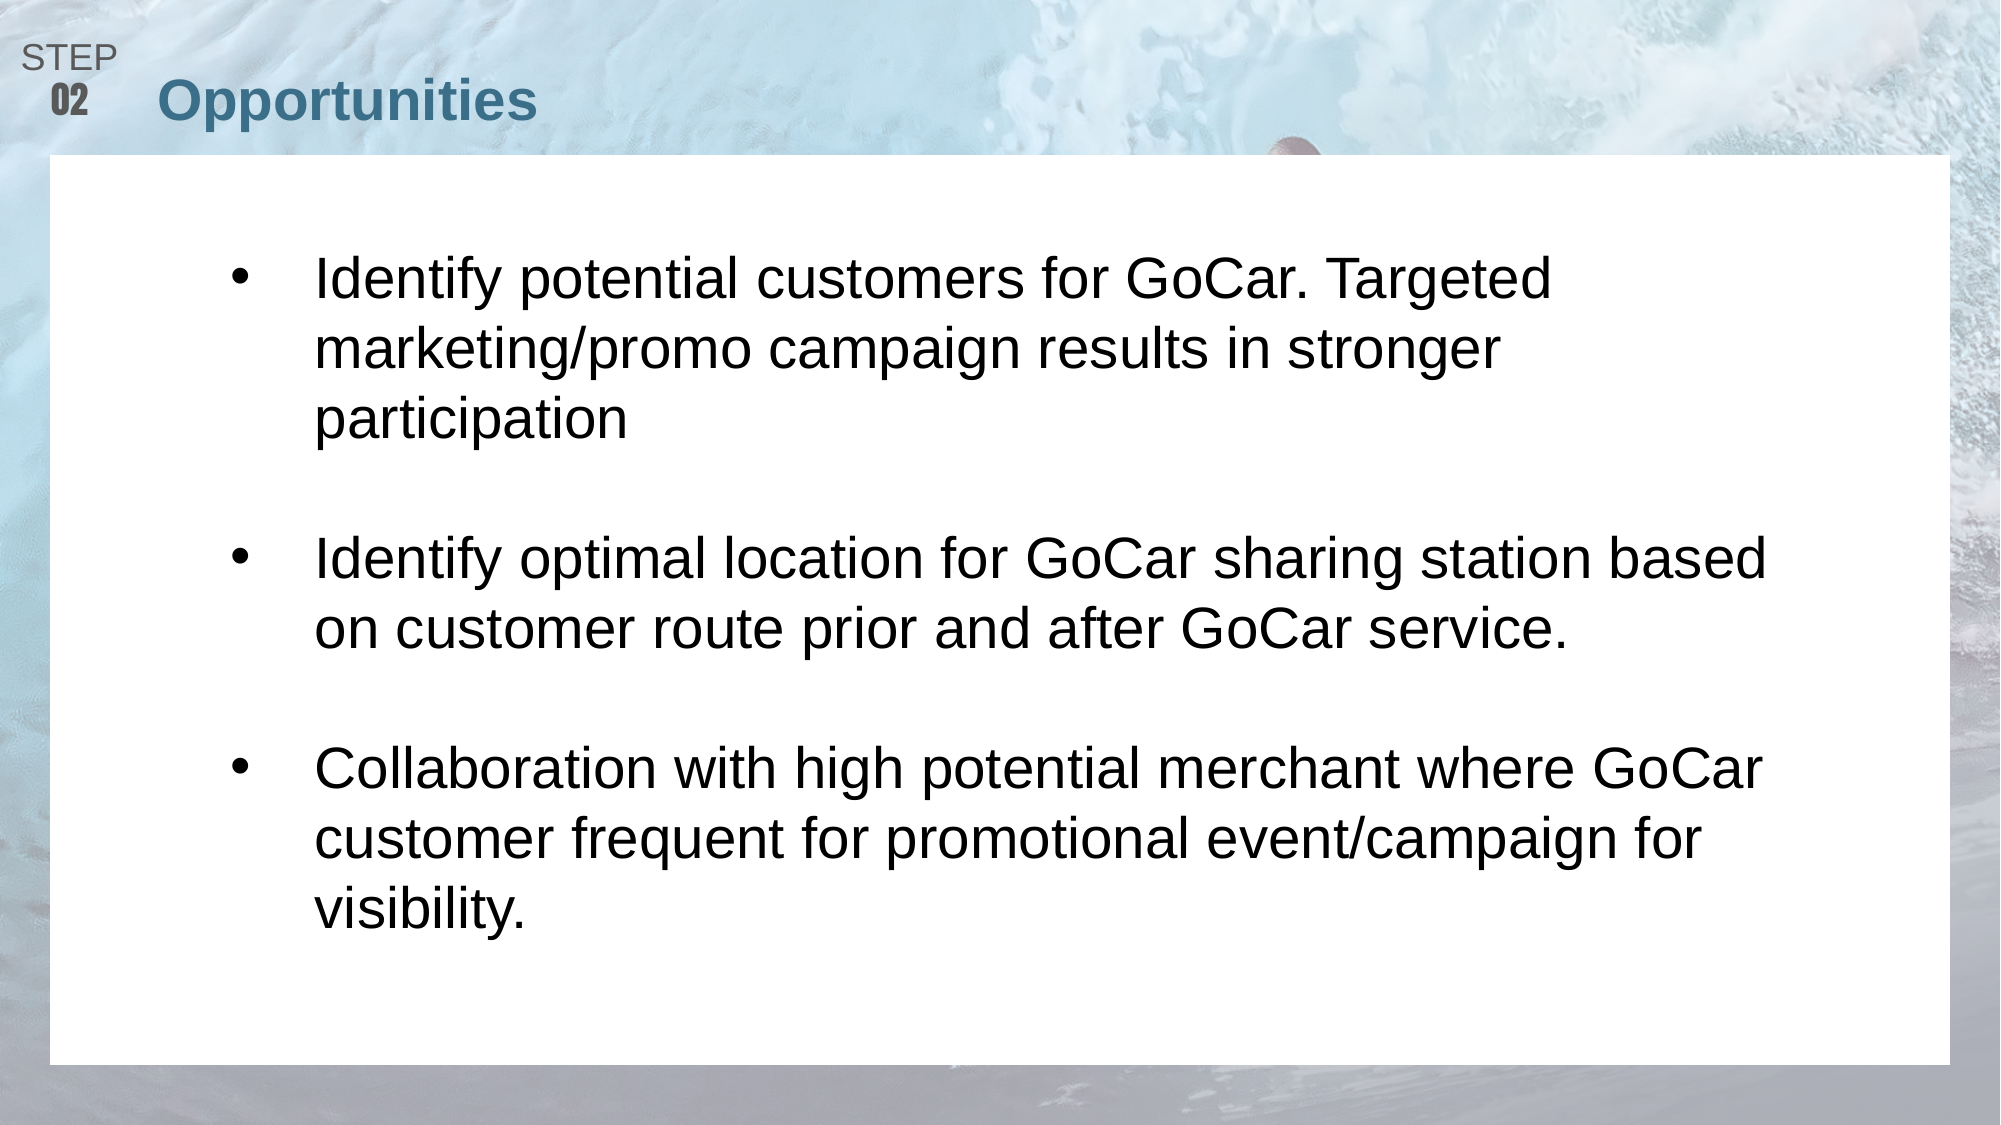

# Opportunities
Identify potential customers for GoCar. Targeted marketing/promo campaign results in stronger participation

Identify optimal location for GoCar sharing station based on customer route prior and after GoCar service.

Collaboration with high potential merchant where GoCar customer frequent for promotional event/campaign for visibility.